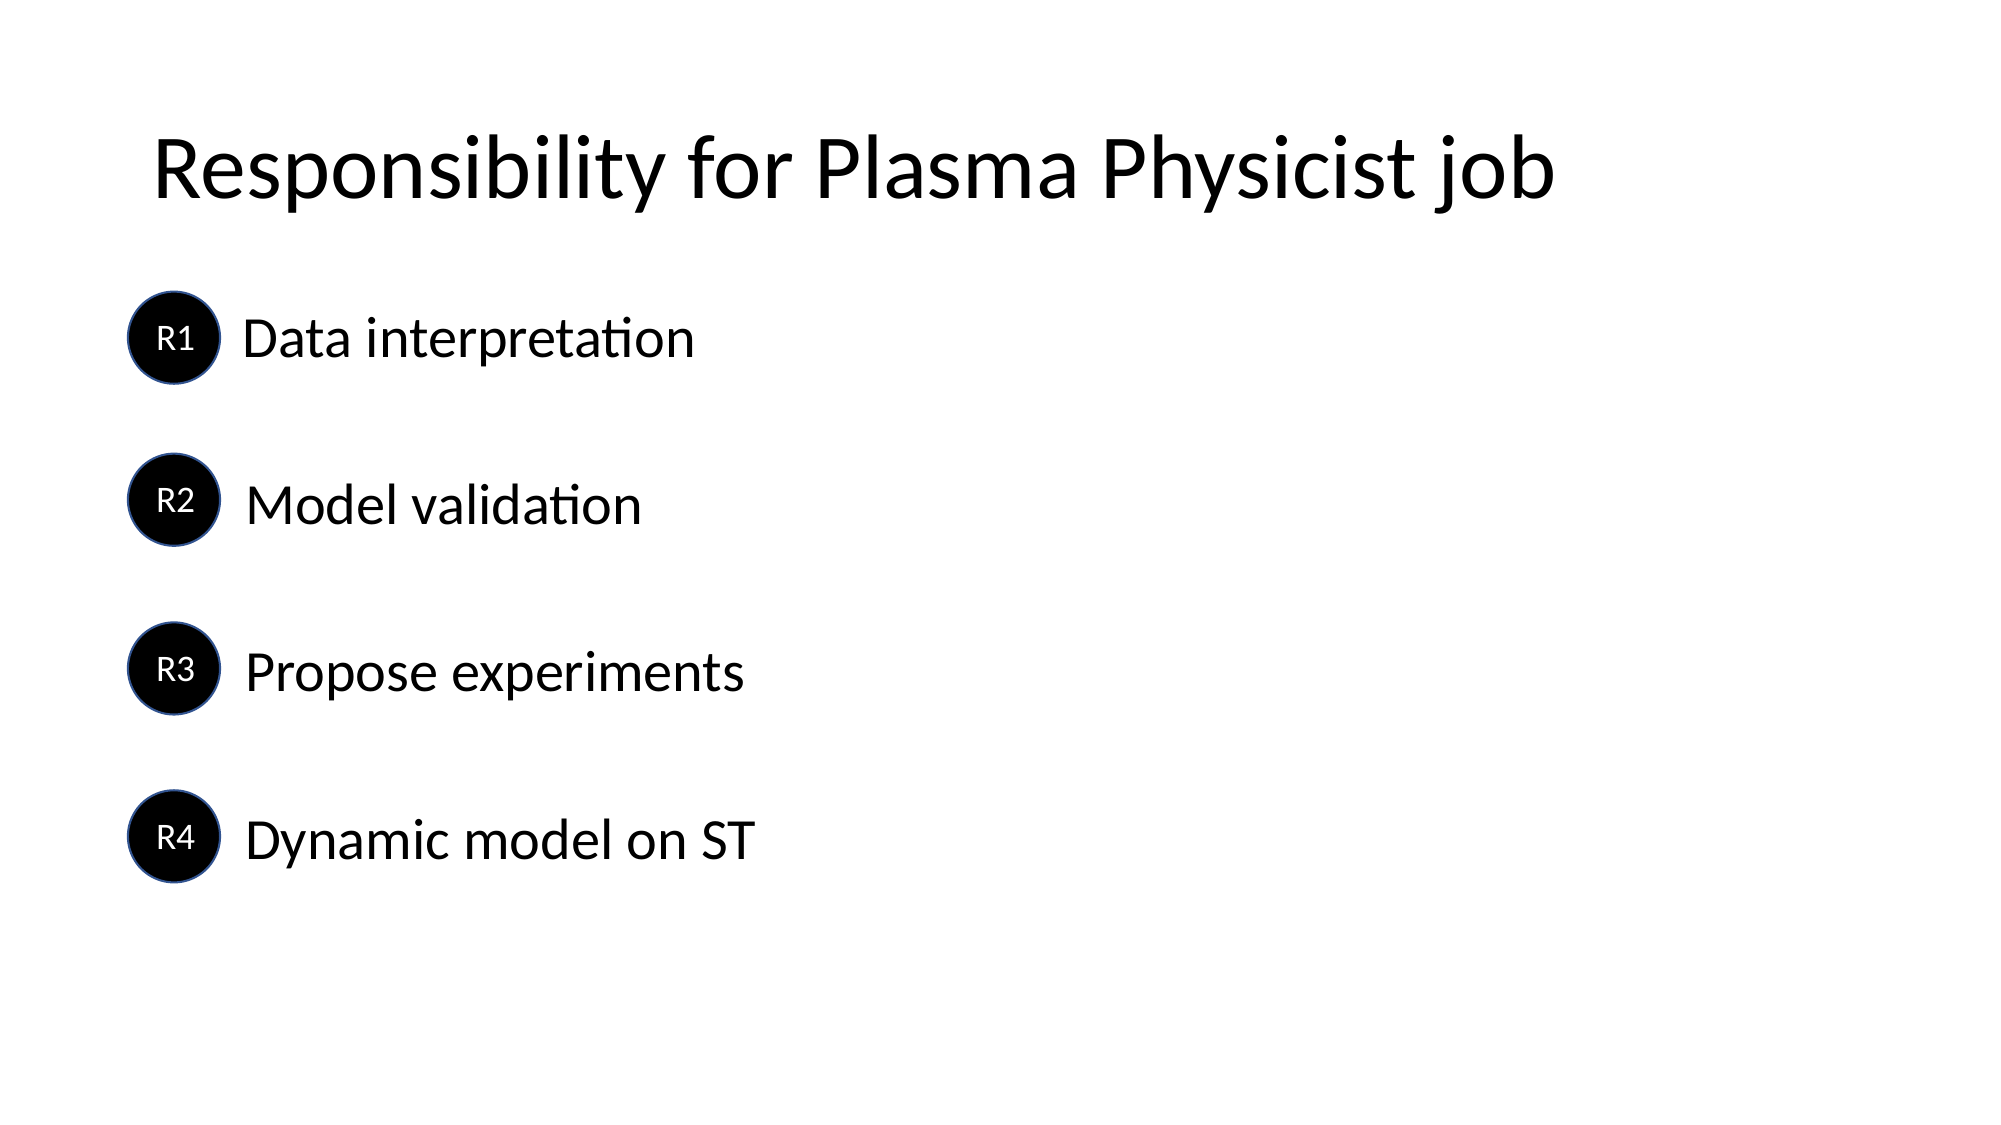

# Responsibility for Plasma Physicist job

R1
    Data interpretation

       Model validation

       Propose experiments

       Dynamic model on ST

R2

R3

R4